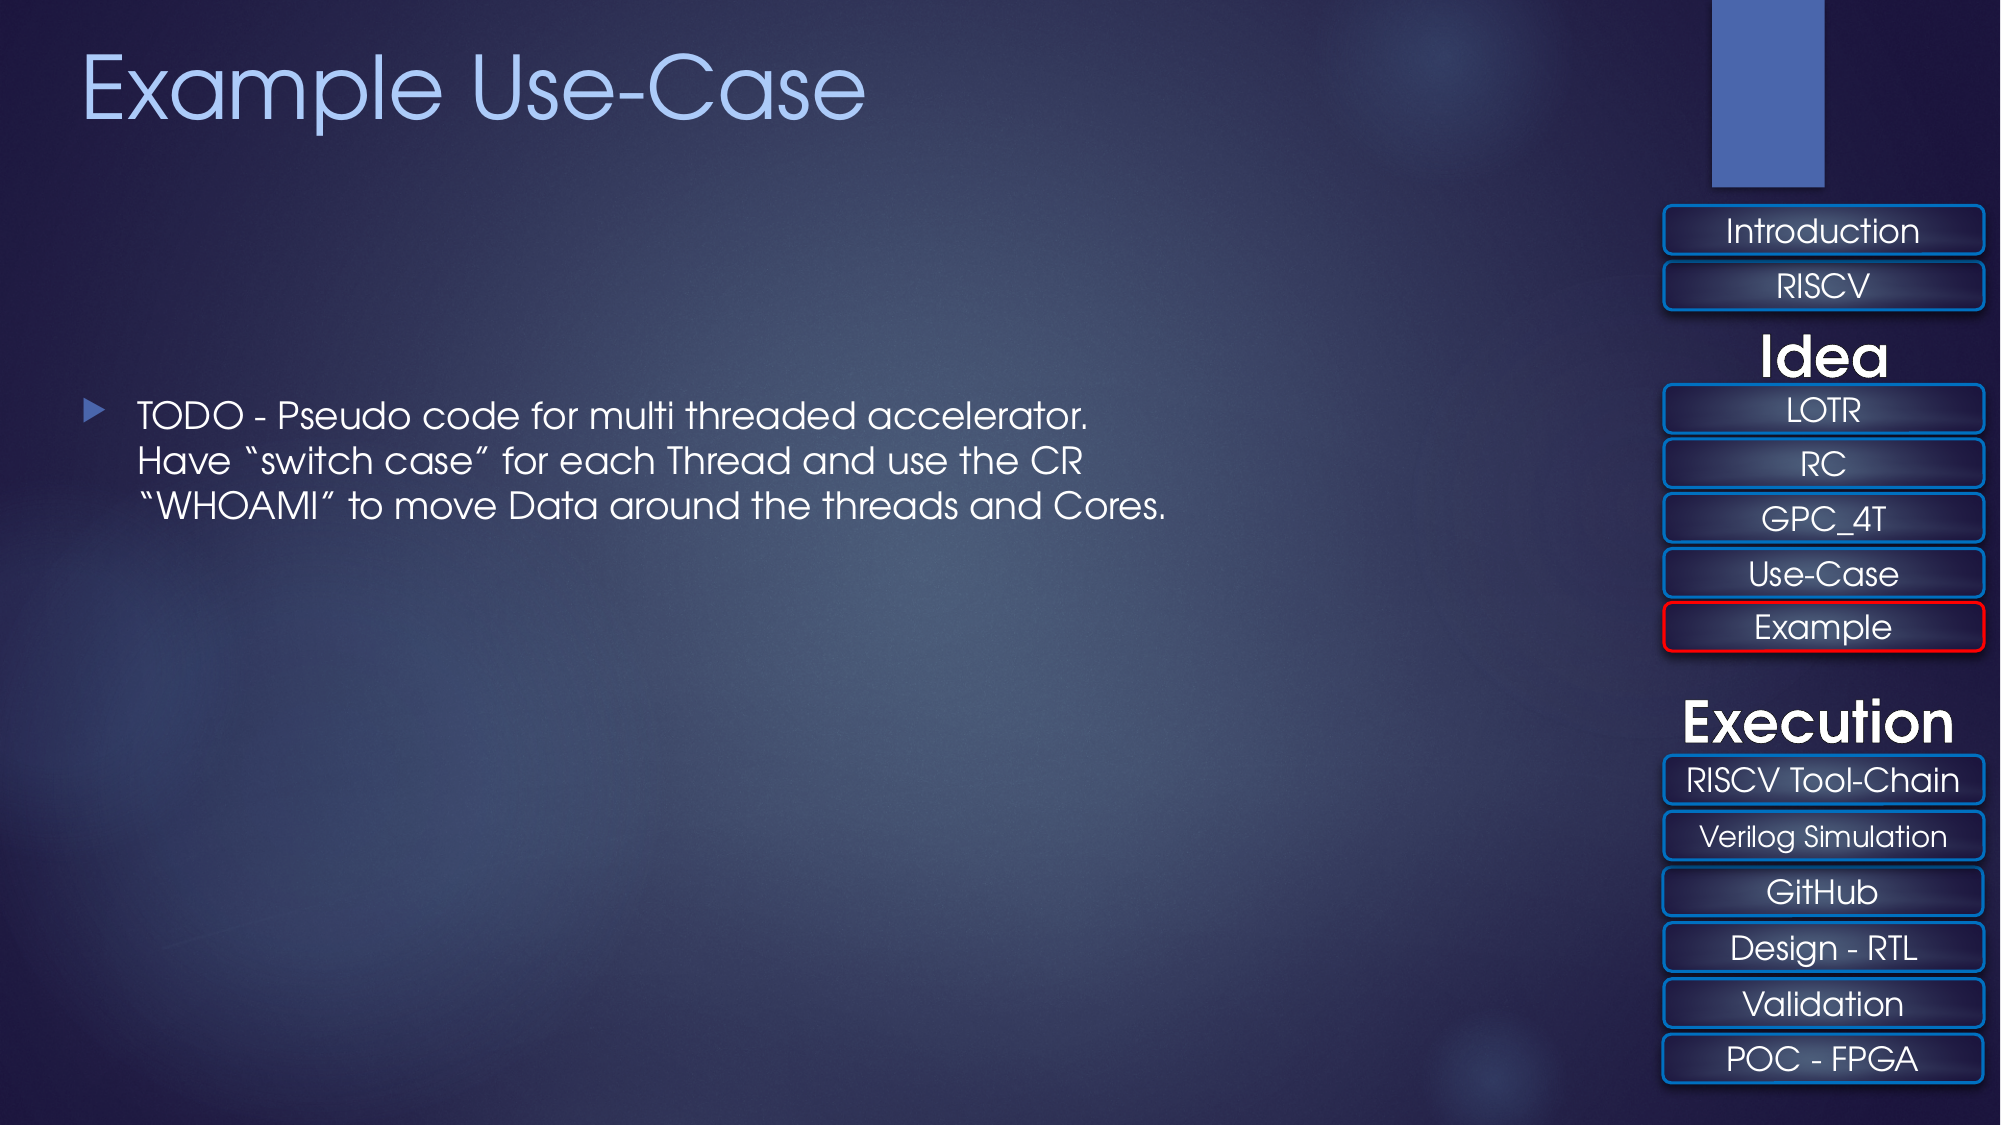

# Example Use-Case
Introduction
RISCV
Idea
TODO - Pseudo code for multi threaded accelerator.
Have “switch case” for each Thread and use the CR “WHOAMI” to move Data around the threads and Cores.
LOTR
RC
GPC_4T
Use-Case
Example
Execution
RISCV Tool-Chain
Verilog Simulation
GitHub
Design - RTL
Validation
POC - FPGA